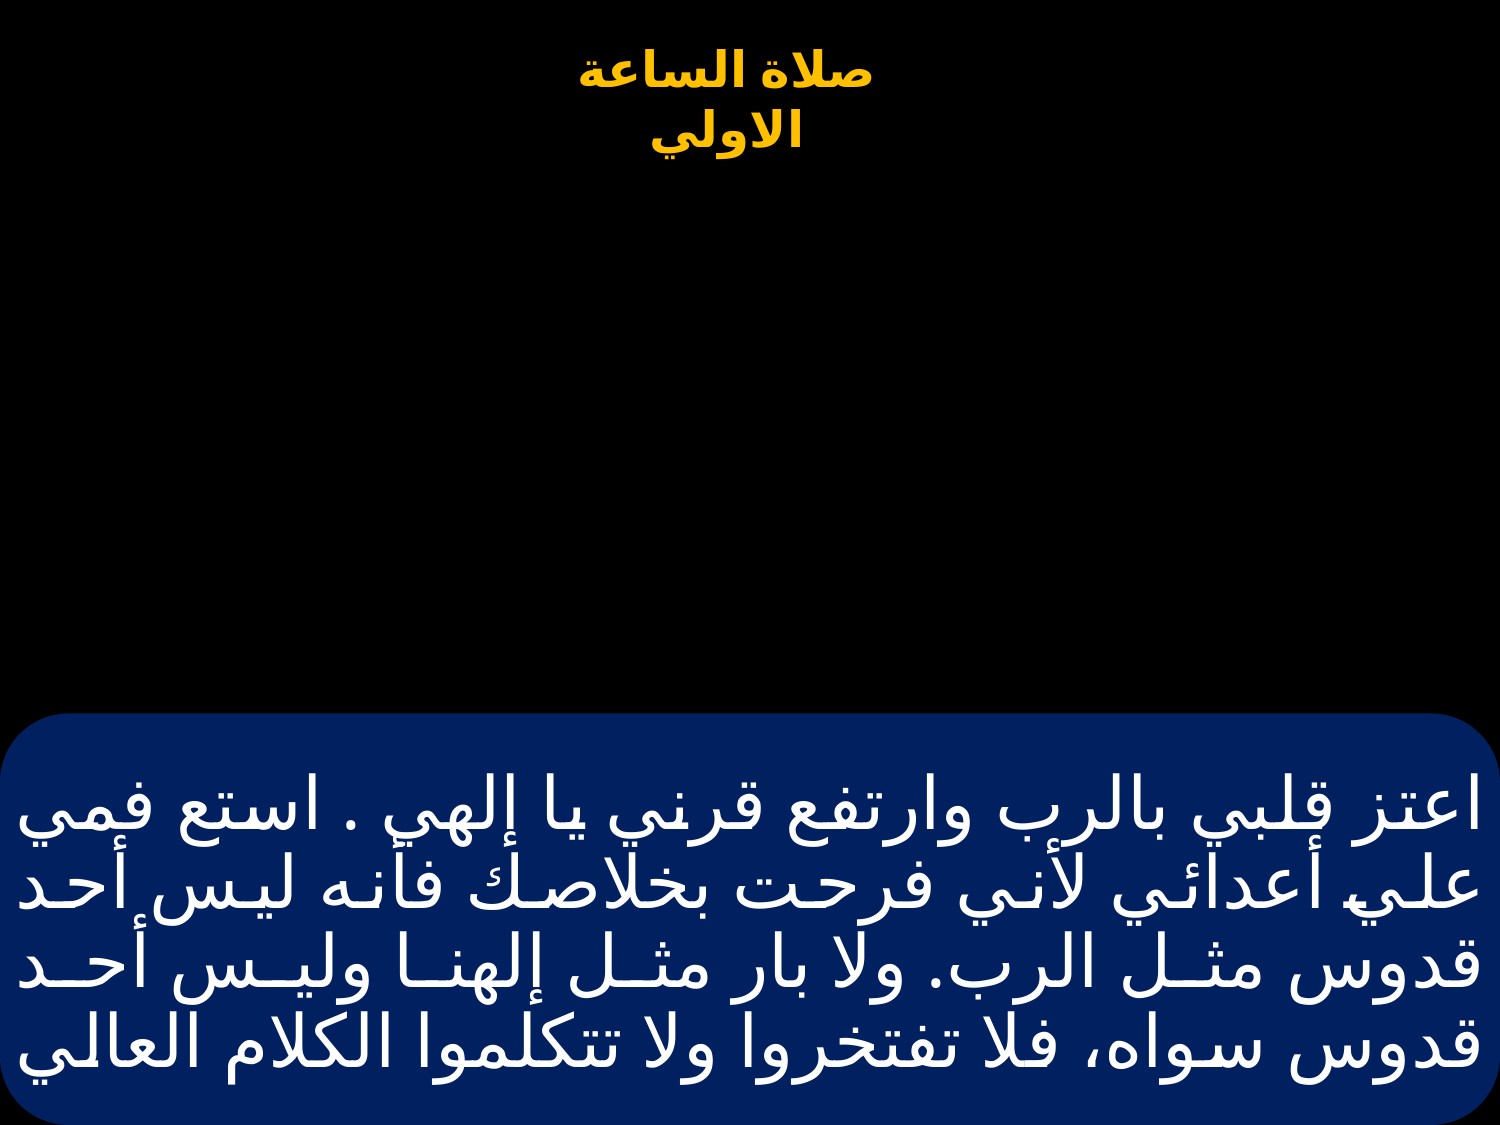

# اعتز قلبي بالرب وارتفع قرني يا إلهي . استع فمي علي أعدائي لأني فرحت بخلاصك فأنه ليس أحد قدوس مثل الرب. ولا بار مثل إلهنا وليس أحد قدوس سواه، فلا تفتخروا ولا تتكلموا الكلام العالي